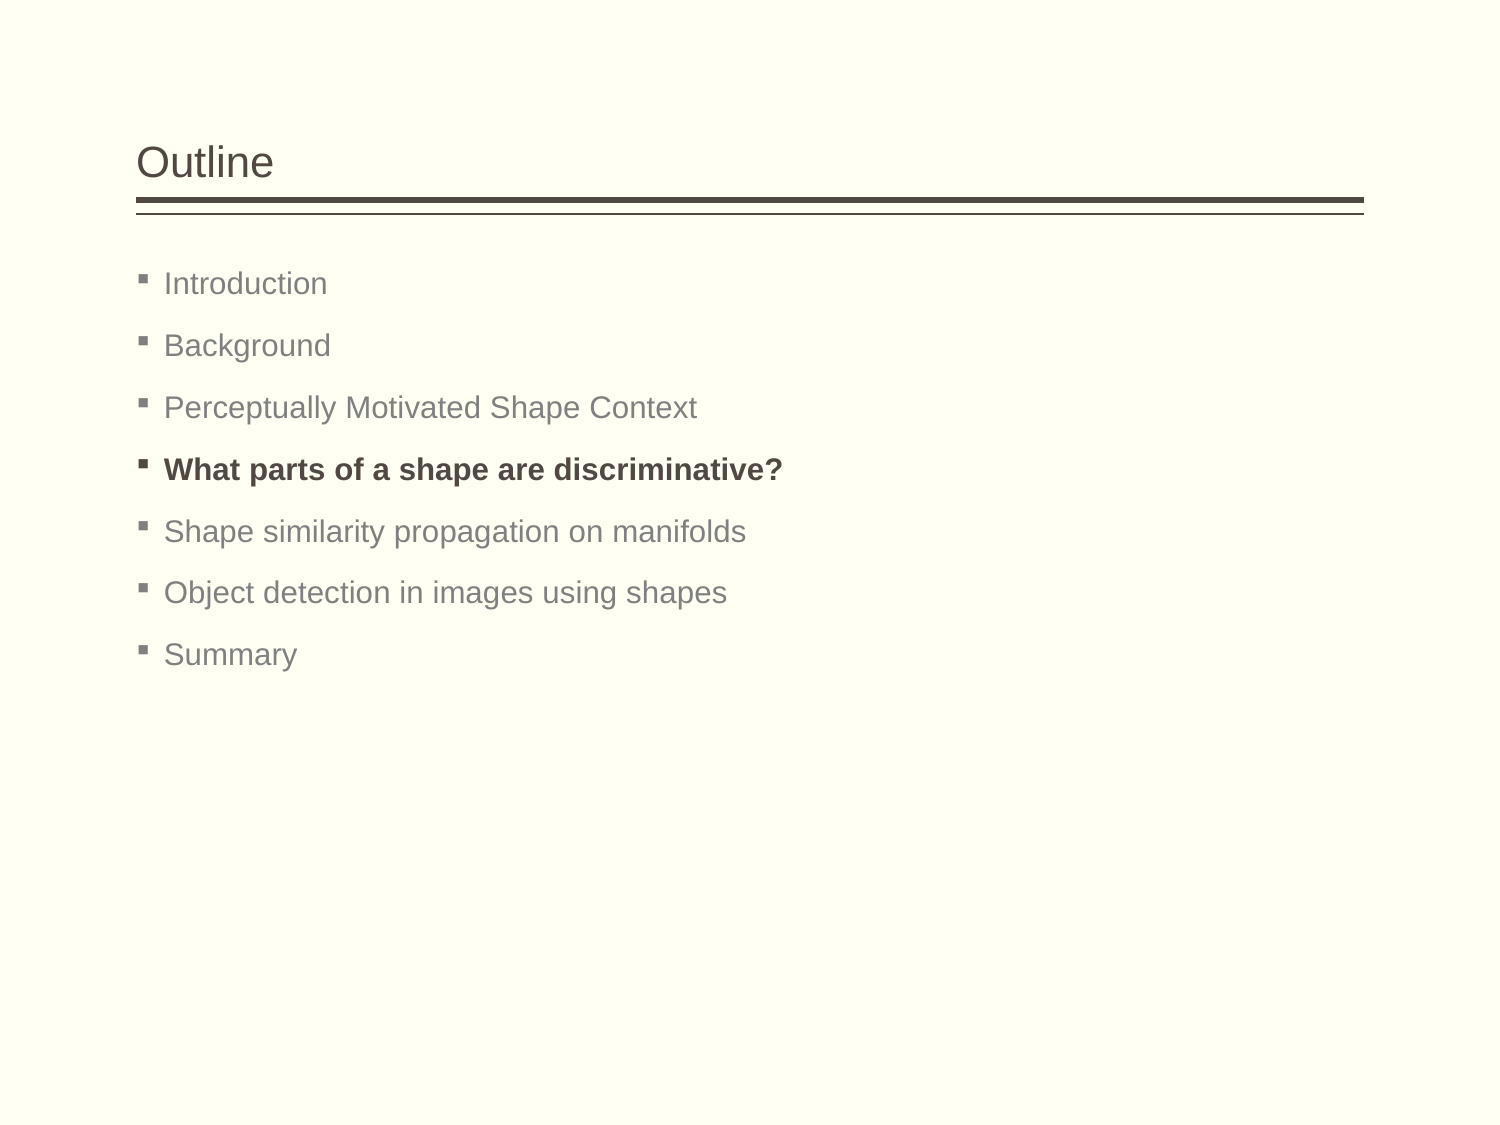

# Outline
Introduction
Background
Perceptually Motivated Shape Context
What parts of a shape are discriminative?
Shape similarity propagation on manifolds
Object detection in images using shapes
Summary